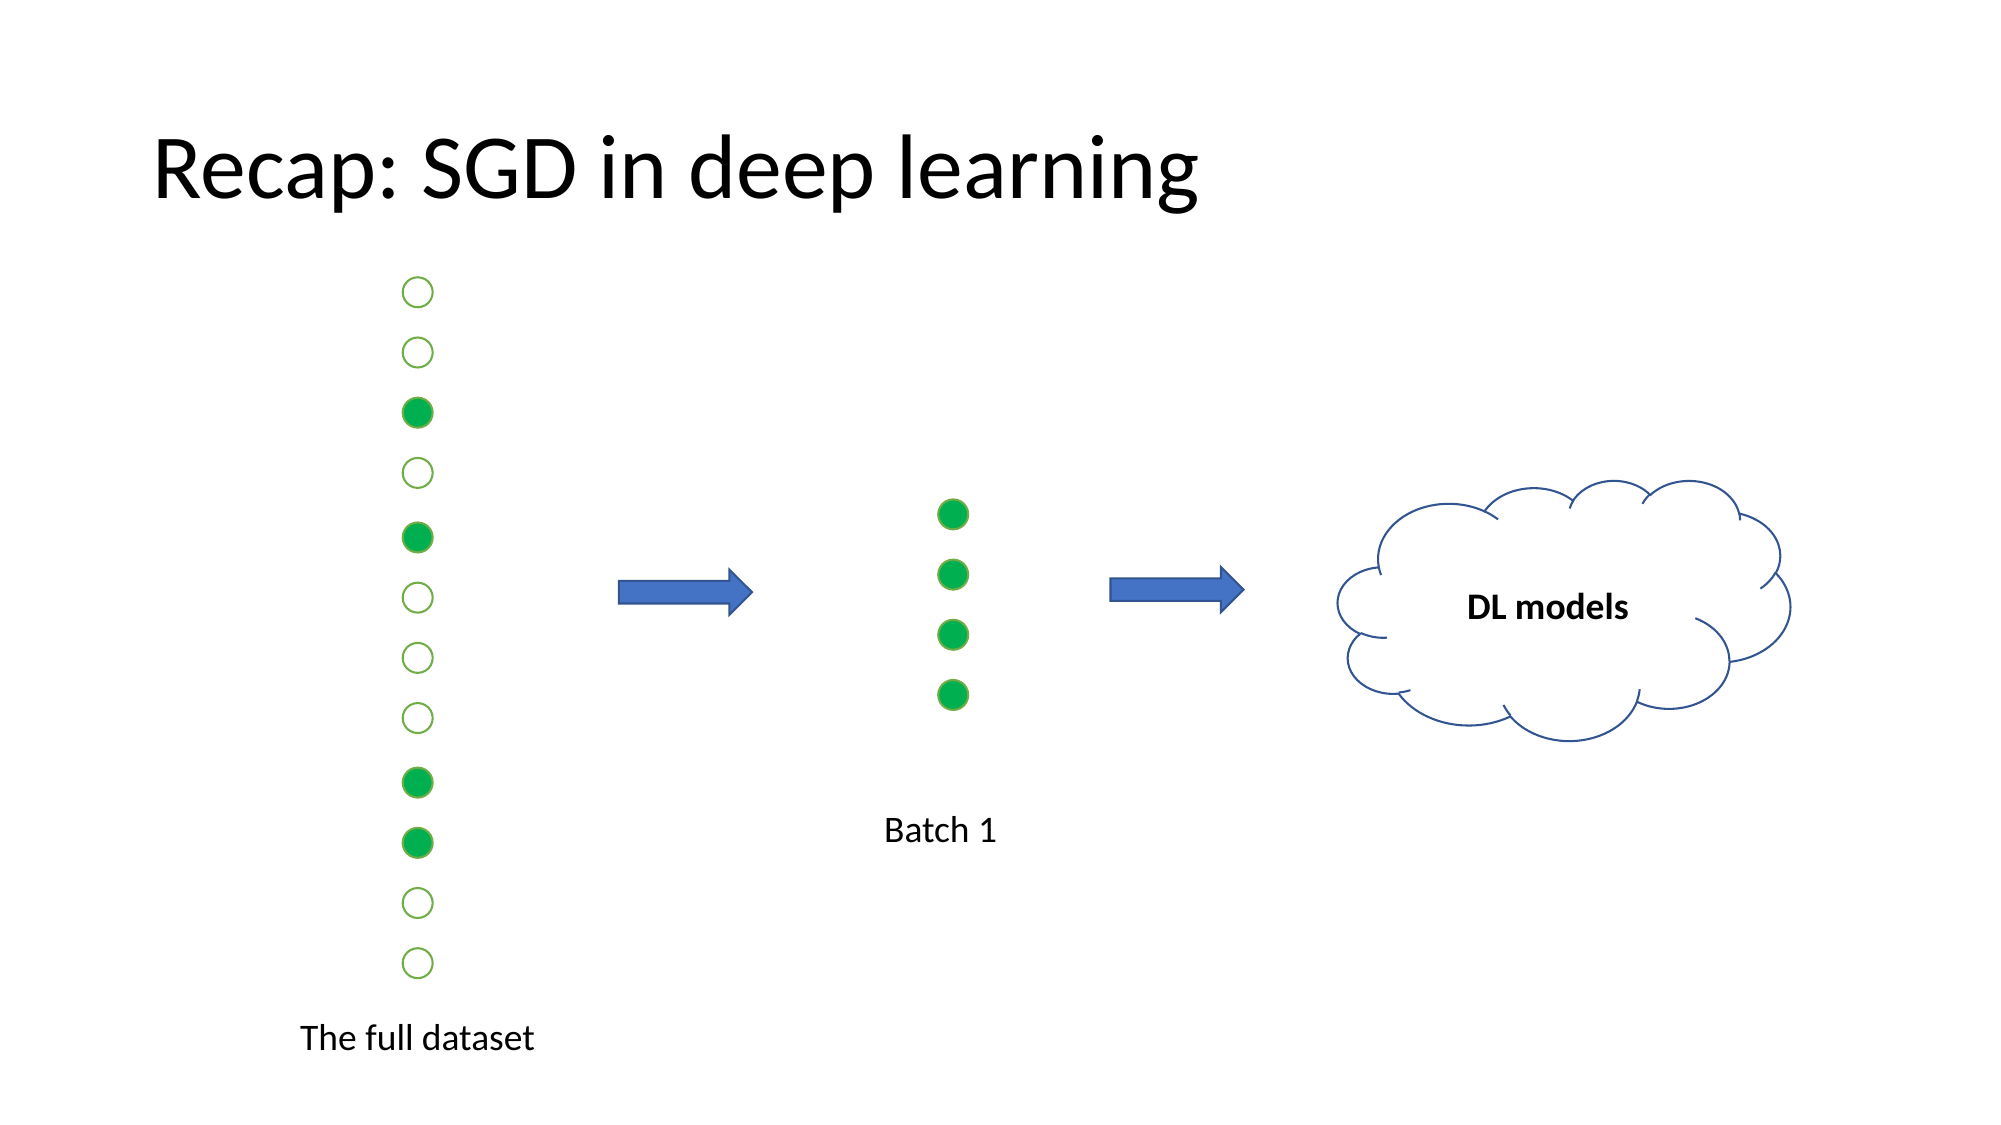

# Recap: SGD in deep learning

DL models

Batch 1

The full dataset